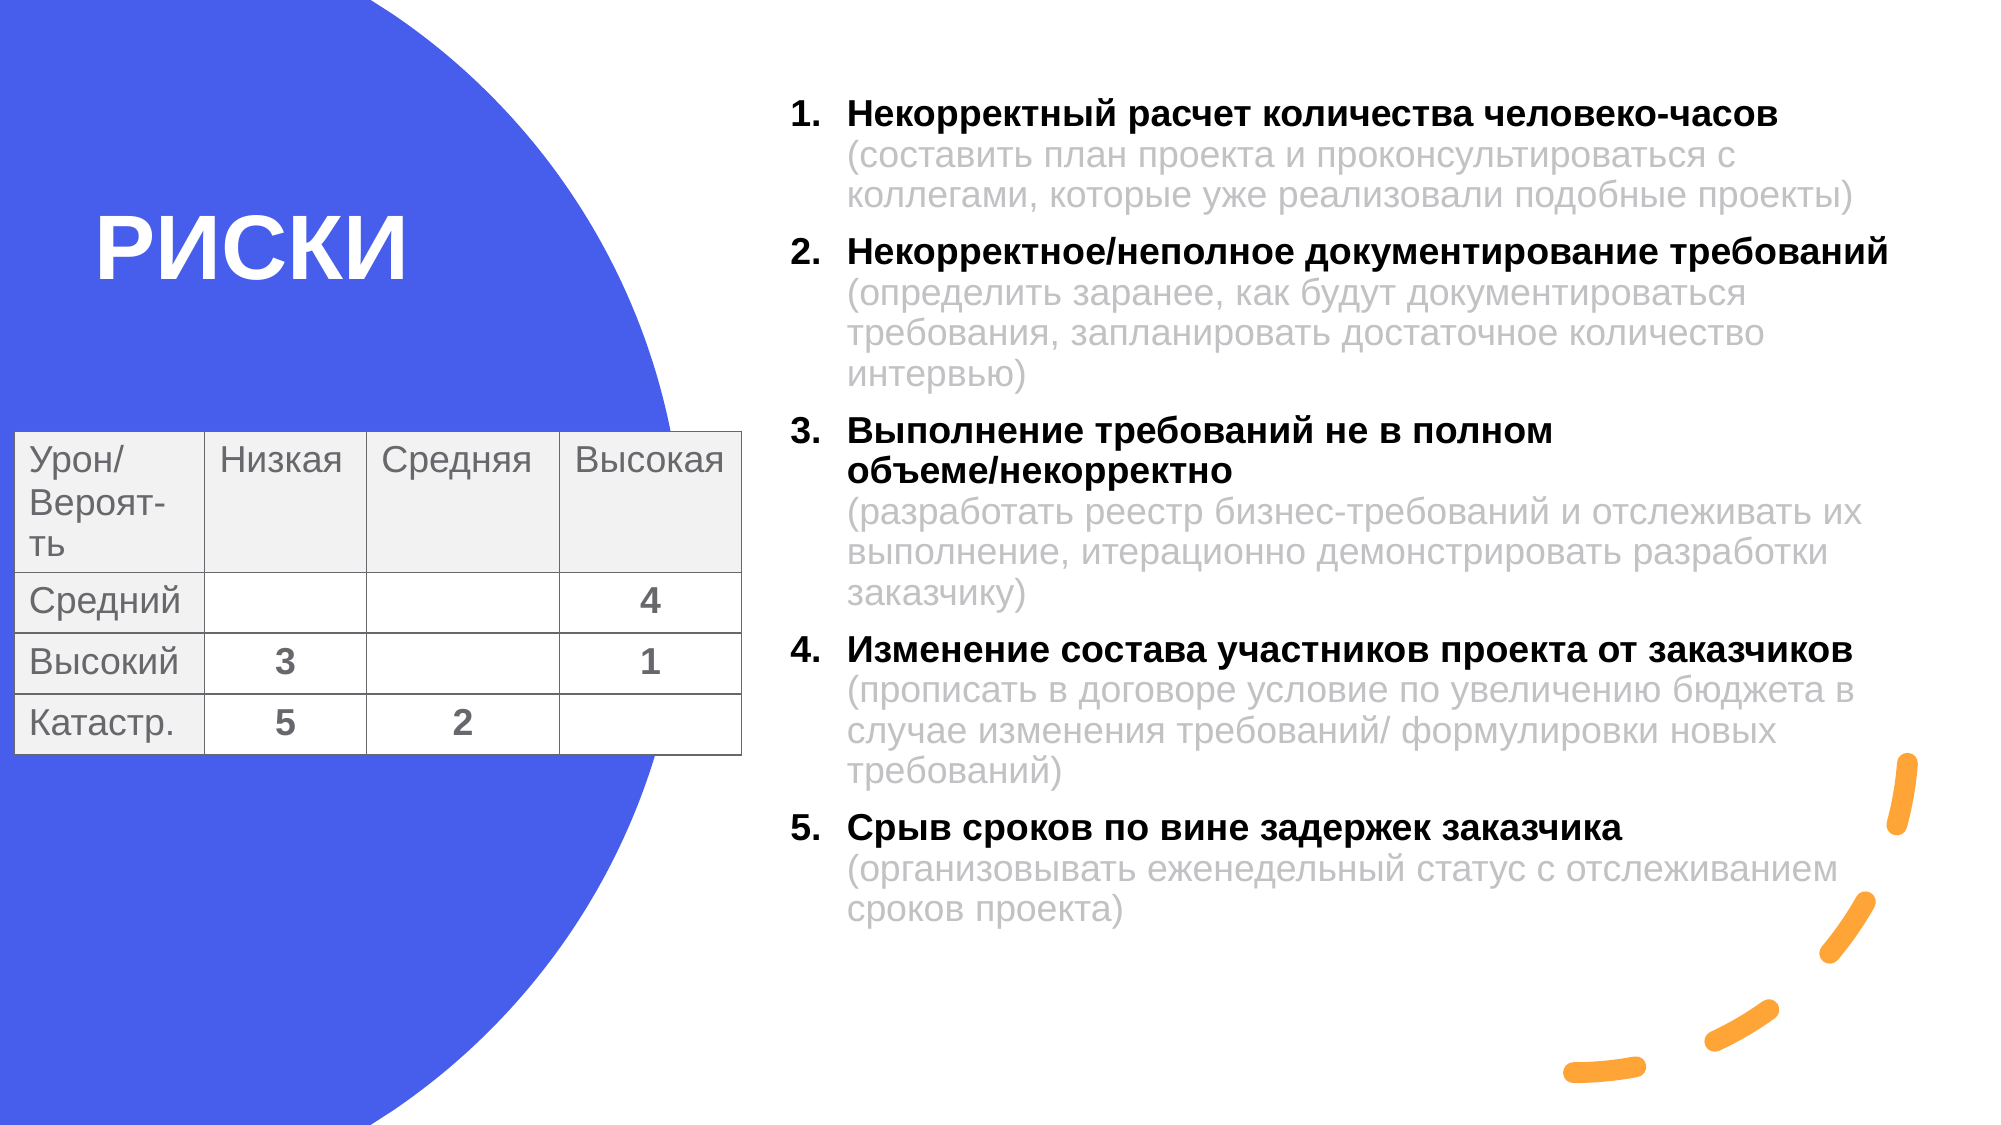

Некорректный расчет количества человеко-часов (составить план проекта и проконсультироваться с коллегами, которые уже реализовали подобные проекты)
Некорректное/неполное документирование требований (определить заранее, как будут документироваться требования, запланировать достаточное количество интервью)
Выполнение требований не в полном объеме/некорректно
(разработать реестр бизнес-требований и отслеживать их выполнение, итерационно демонстрировать разработки заказчику)
Изменение состава участников проекта от заказчиков (прописать в договоре условие по увеличению бюджета в случае изменения требований/ формулировки новых требований)
Срыв сроков по вине задержек заказчика
(организовывать еженедельный статус с отслеживанием сроков проекта)
# РИСКИ

| Урон/ Вероят-ть | Низкая | Средняя | Высокая |
| --- | --- | --- | --- |
| Средний |  |  | 4 |
| Высокий | 3 |  | 1 |
| Катастр. | 5 | 2 |  |